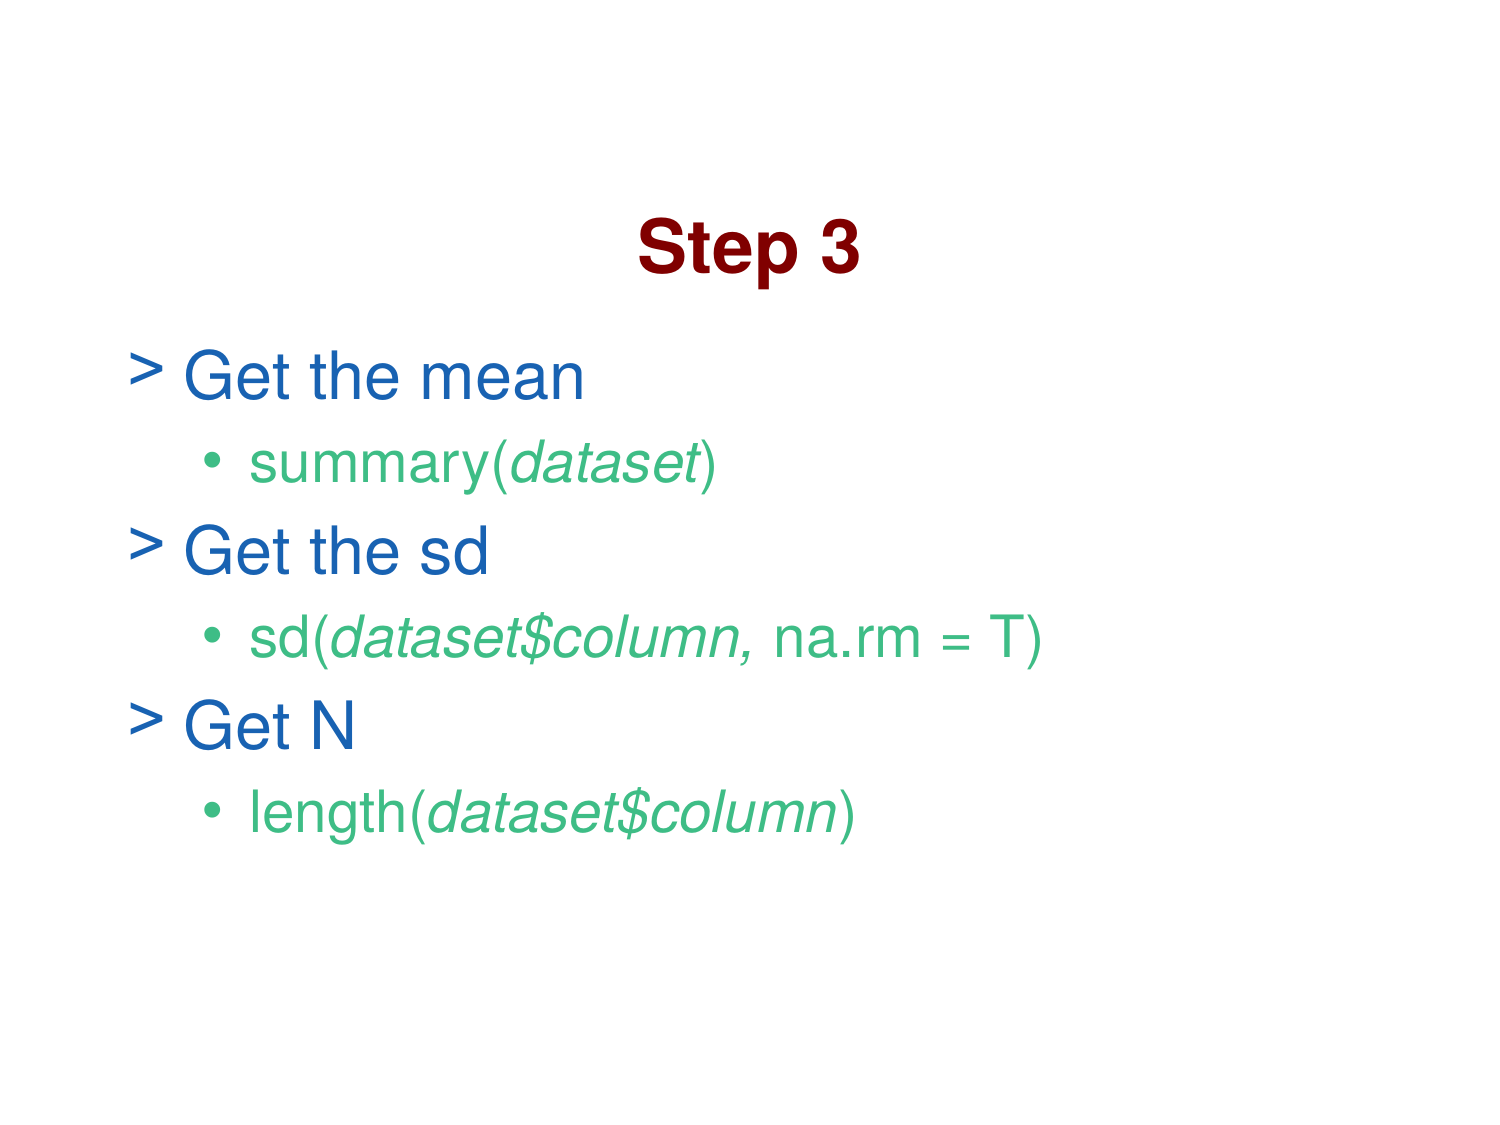

# Step 3
Get the mean
summary(dataset)
Get the sd
sd(dataset$column, na.rm = T)
Get N
length(dataset$column)